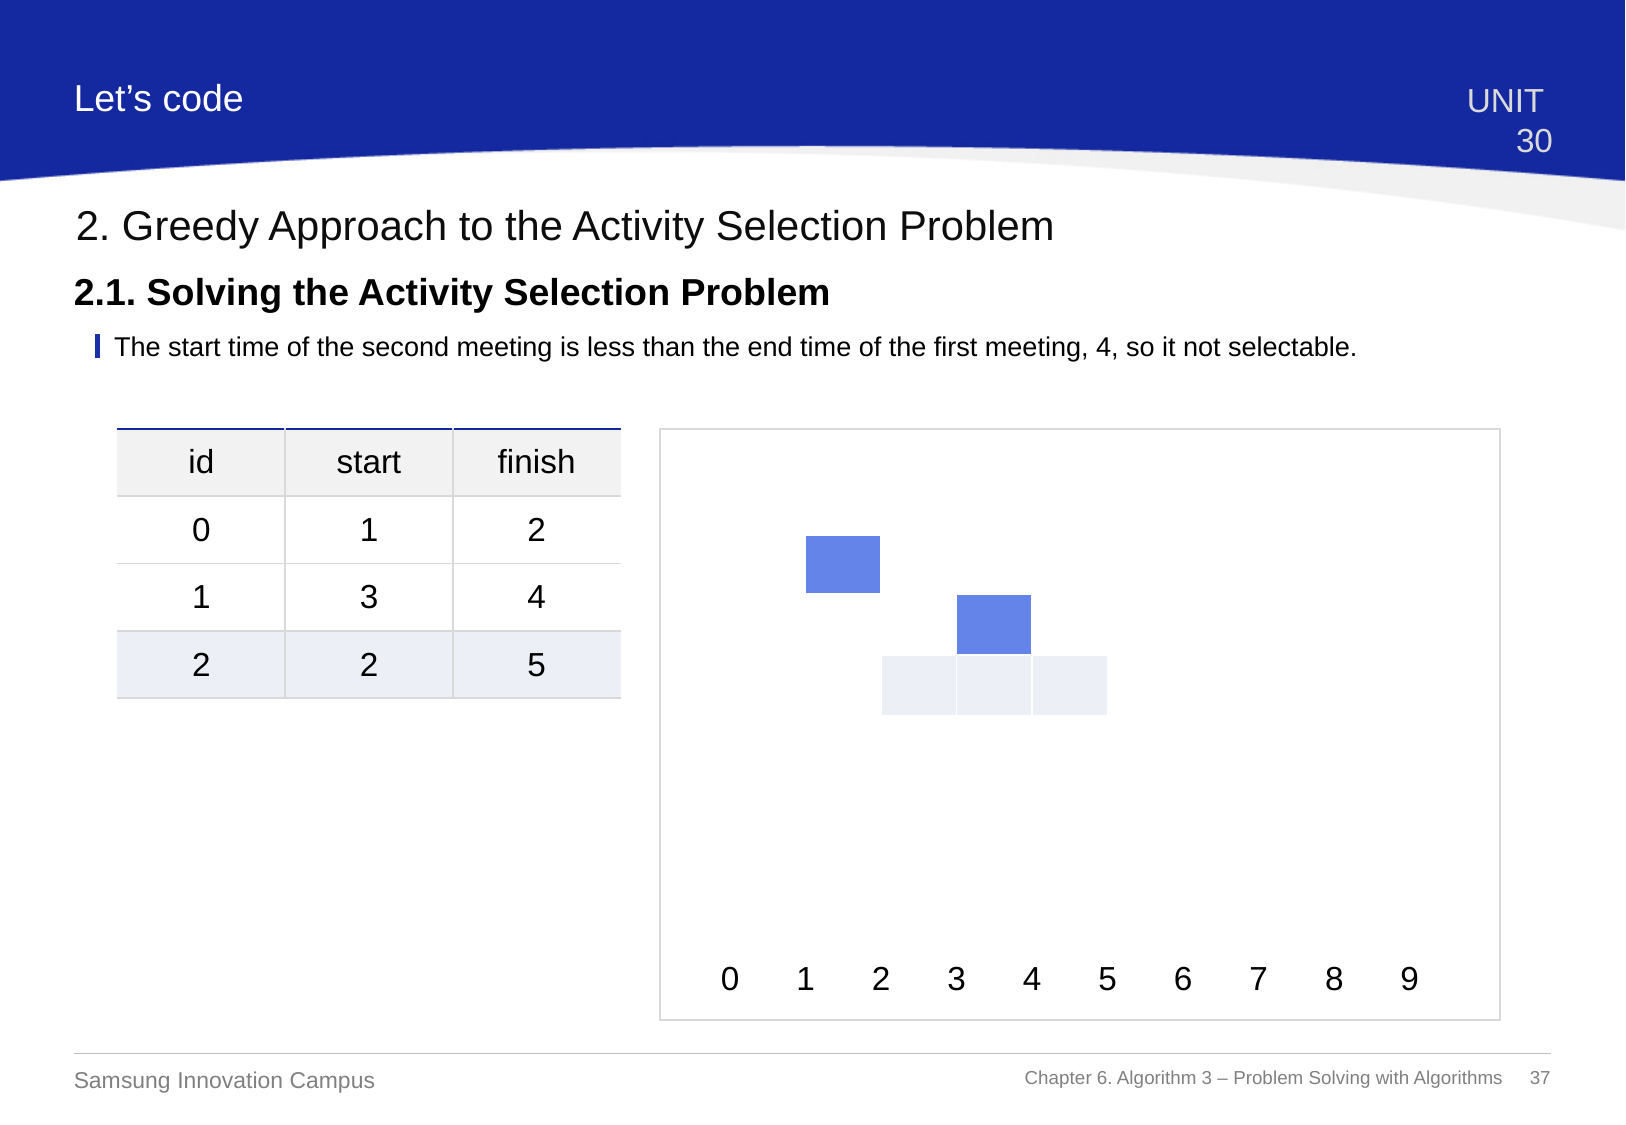

Let’s code
UNIT  30
2. Greedy Approach to the Activity Selection Problem
2.1. Solving the Activity Selection Problem
The start time of the second meeting is less than the end time of the first meeting, 4, so it not selectable.

| id | start | finish |
| --- | --- | --- |
| 0 | 1 | 2 |
| 1 | 3 | 4 |
| 2 | 2 | 5 |
|  |  |  |  |  |  |  |  |  |
| --- | --- | --- | --- | --- | --- | --- | --- | --- |
|  |  |  |  |  |  |  |  |  |
|  |  |  |  |  |  |  |  |  |
|  |  |  |  |  |  |  |  |  |
|  |  |  |  |  |  |  |  |  |
|  |  |  |  |  |  |  |  |  |
|  |  |  |  |  |  |  |  |  |
|  |  |  |  |  |  |  |  |  |
0
1
2
3
4
5
6
7
8
9